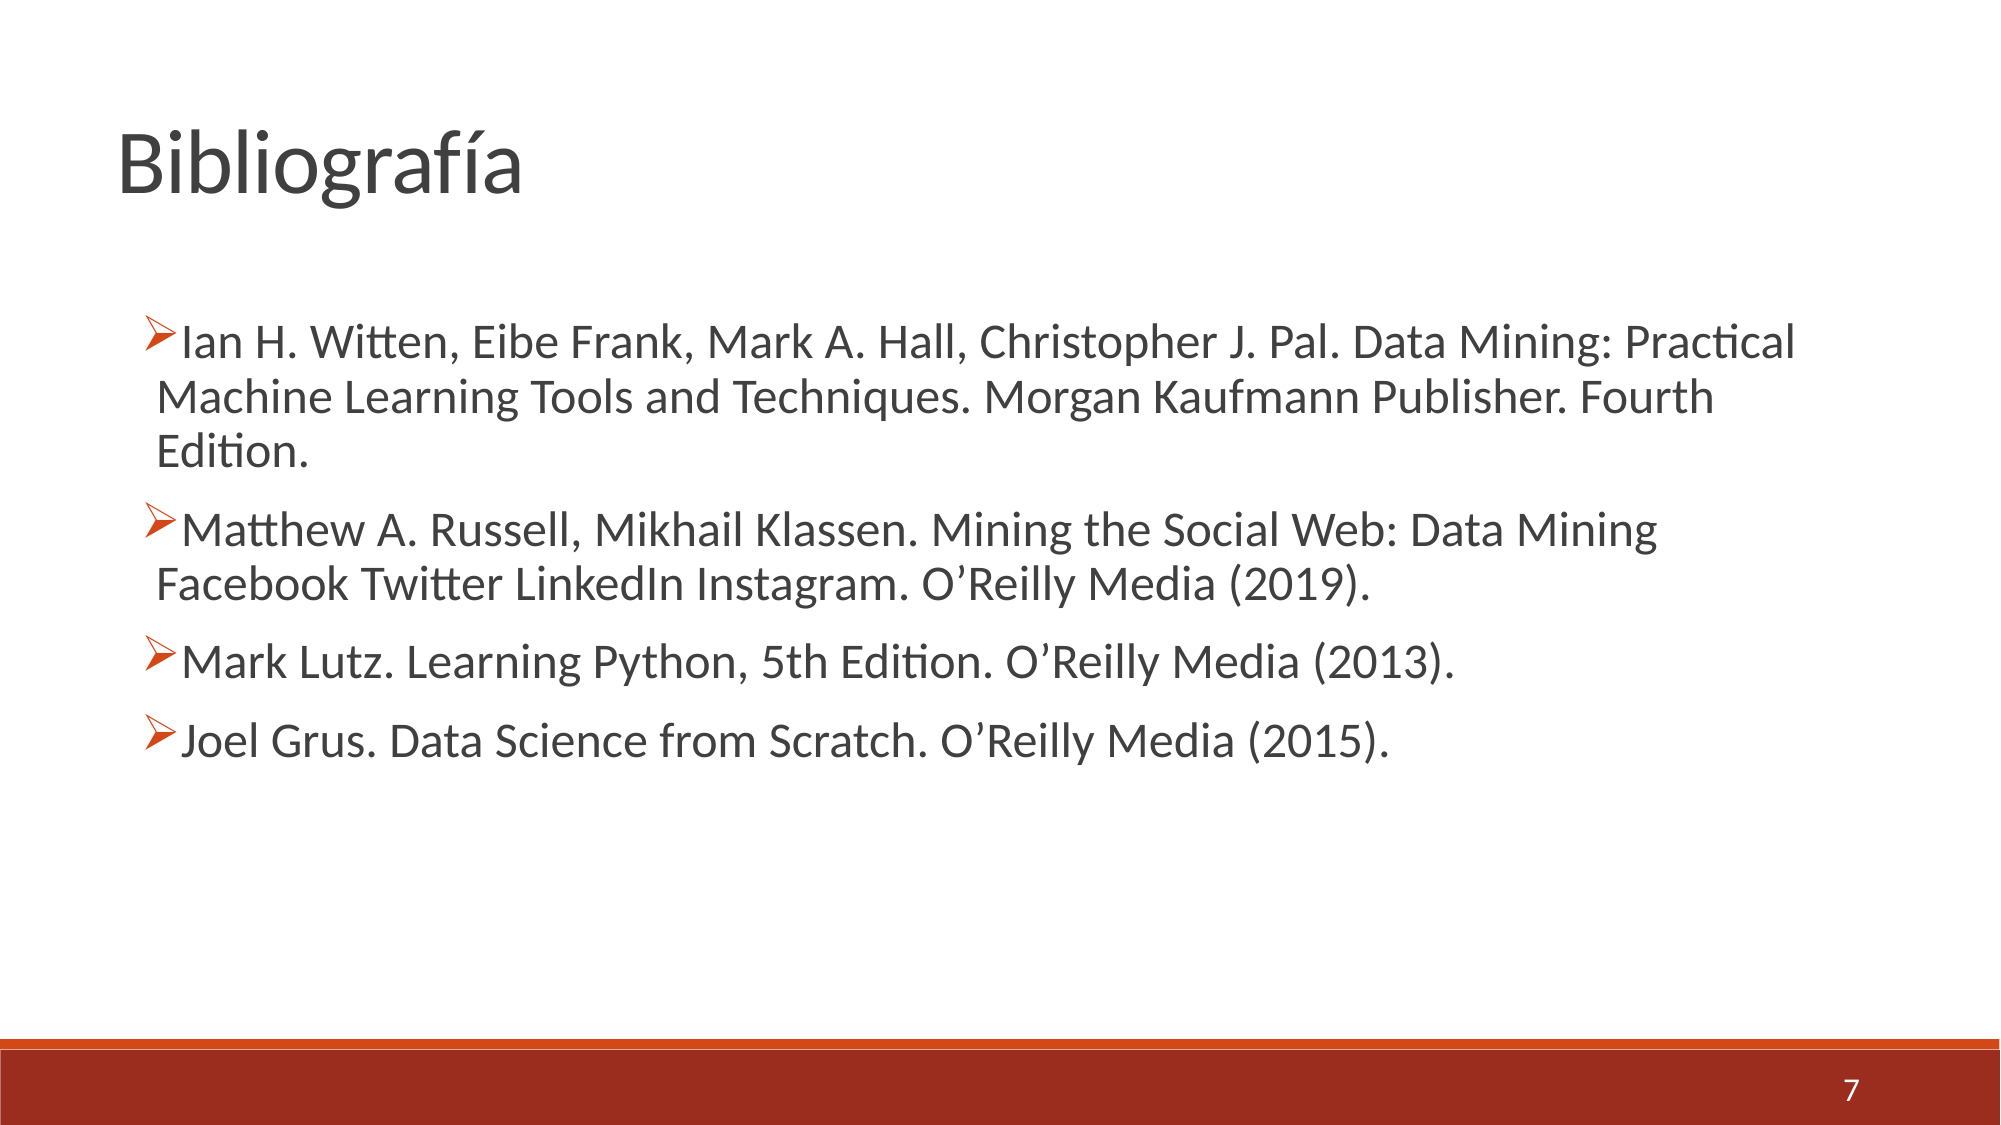

Bibliografía
Ian H. Witten, Eibe Frank, Mark A. Hall, Christopher J. Pal. Data Mining: Practical Machine Learning Tools and Techniques. Morgan Kaufmann Publisher. Fourth Edition.
Matthew A. Russell, Mikhail Klassen. Mining the Social Web: Data Mining Facebook Twitter LinkedIn Instagram. O’Reilly Media (2019).
Mark Lutz. Learning Python, 5th Edition. O’Reilly Media (2013).
Joel Grus. Data Science from Scratch. O’Reilly Media (2015).
7